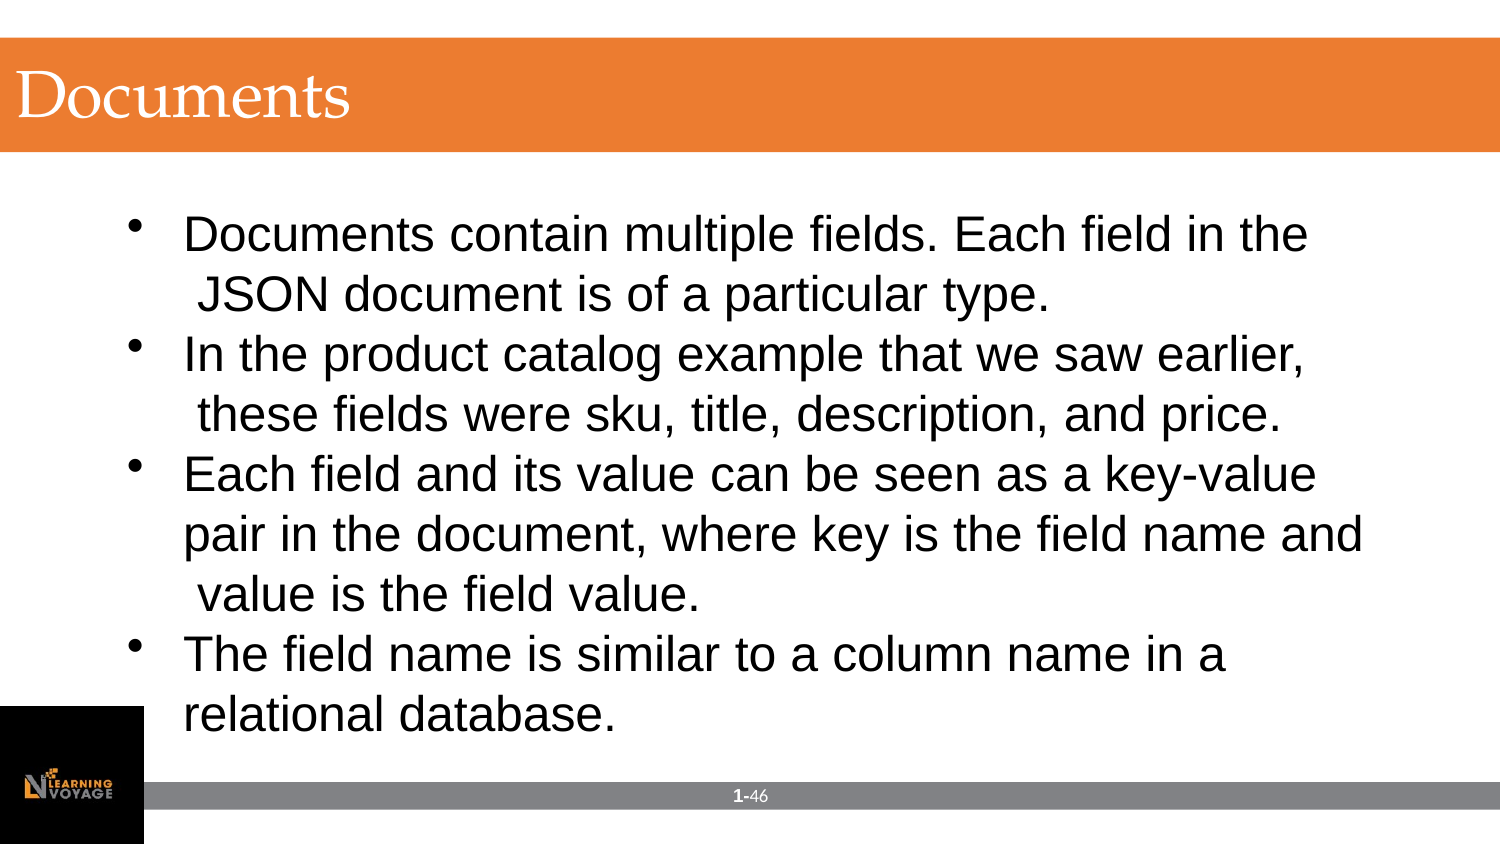

# Documents
Documents contain multiple fields. Each field in the  JSON document is of a particular type.
In the product catalog example that we saw earlier,  these fields were sku, title, description, and price.
Each field and its value can be seen as a key-value  pair in the document, where key is the field name and  value is the field value.
The field name is similar to a column name in a
relational database.
1-46